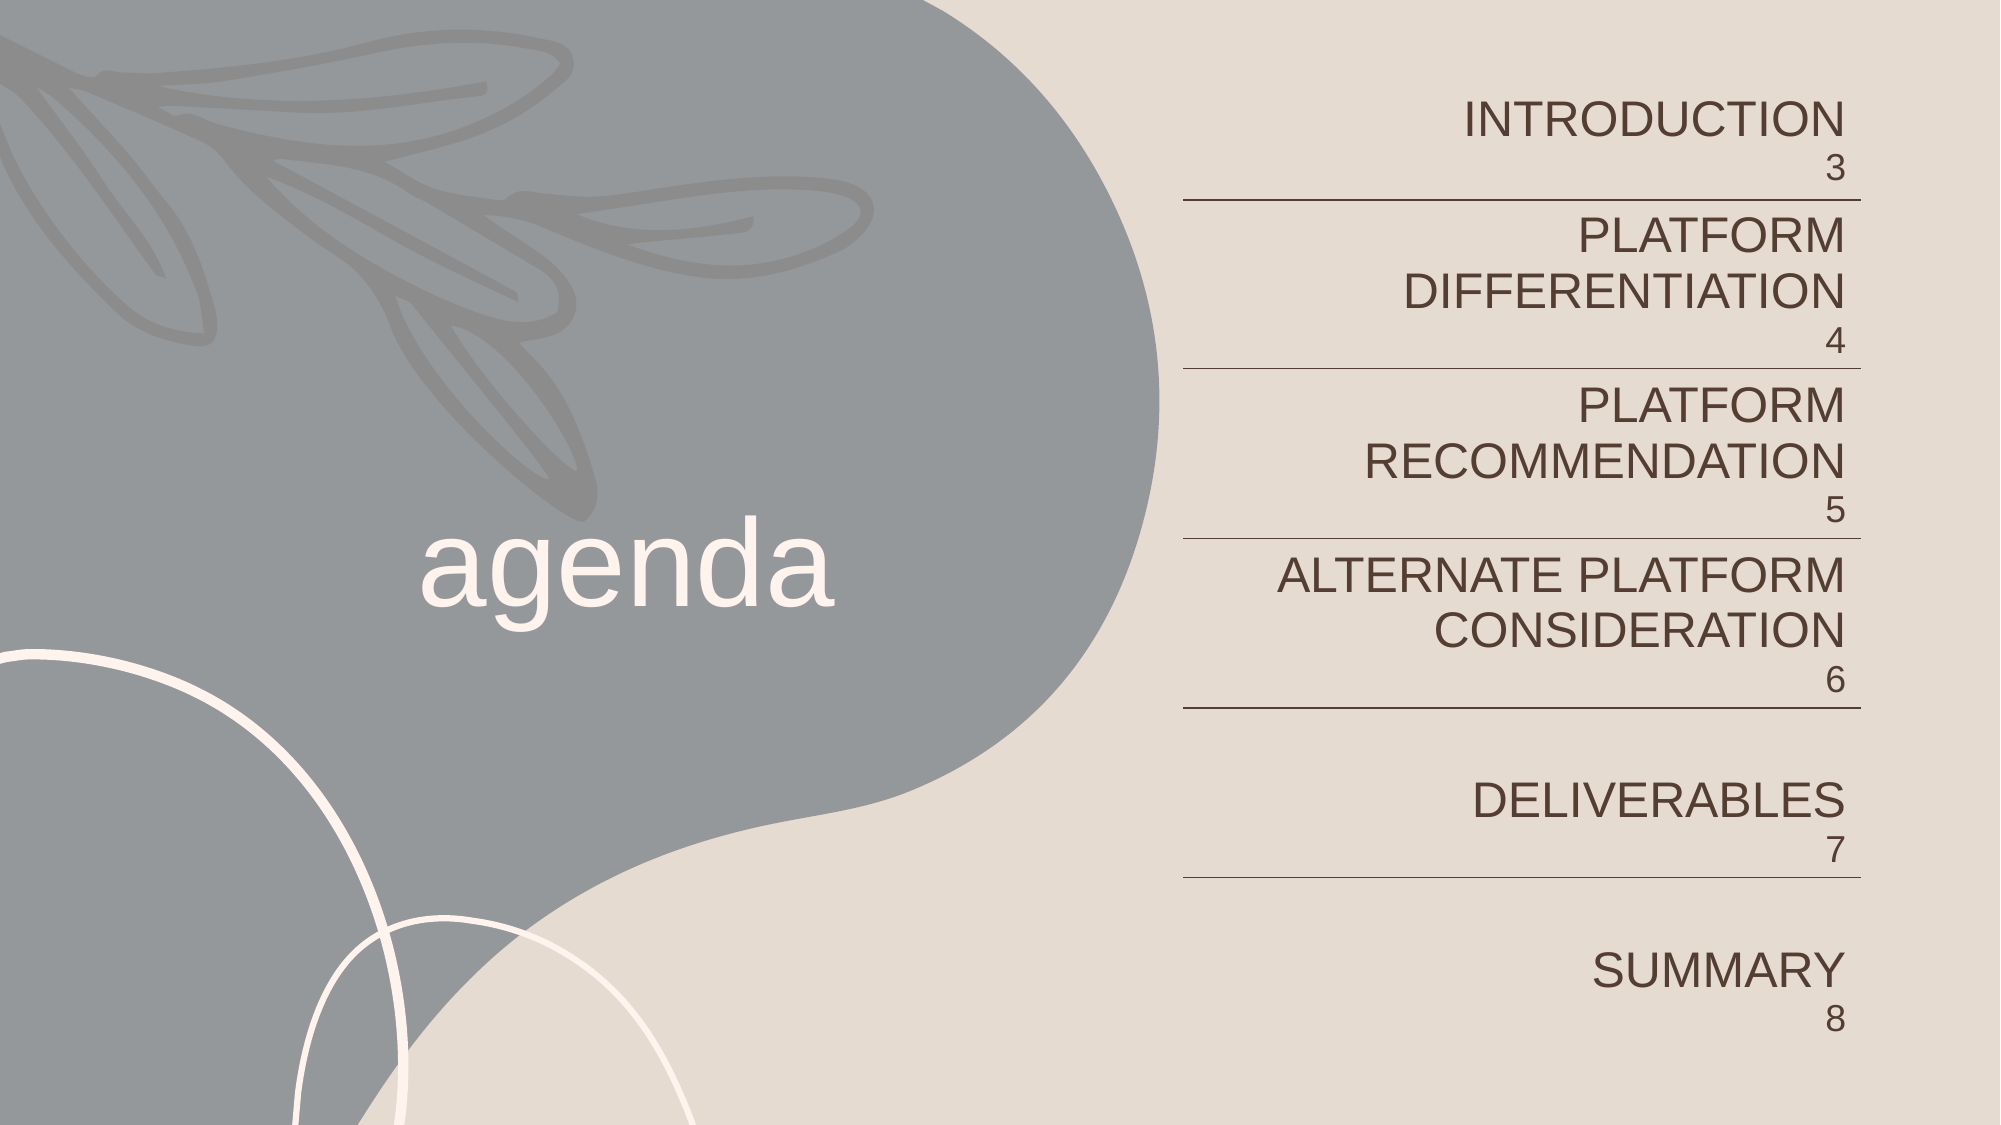

| INTRODUCTION 3 |
| --- |
| PLATFORM DIFFERENTIATION 4 |
| PLATFORM RECOMMENDATION 5 |
| ALTERNATE PLATFORM CONSIDERATION 6 |
| DELIVERABLES 7 |
| SUMMARY 8 |
# agenda